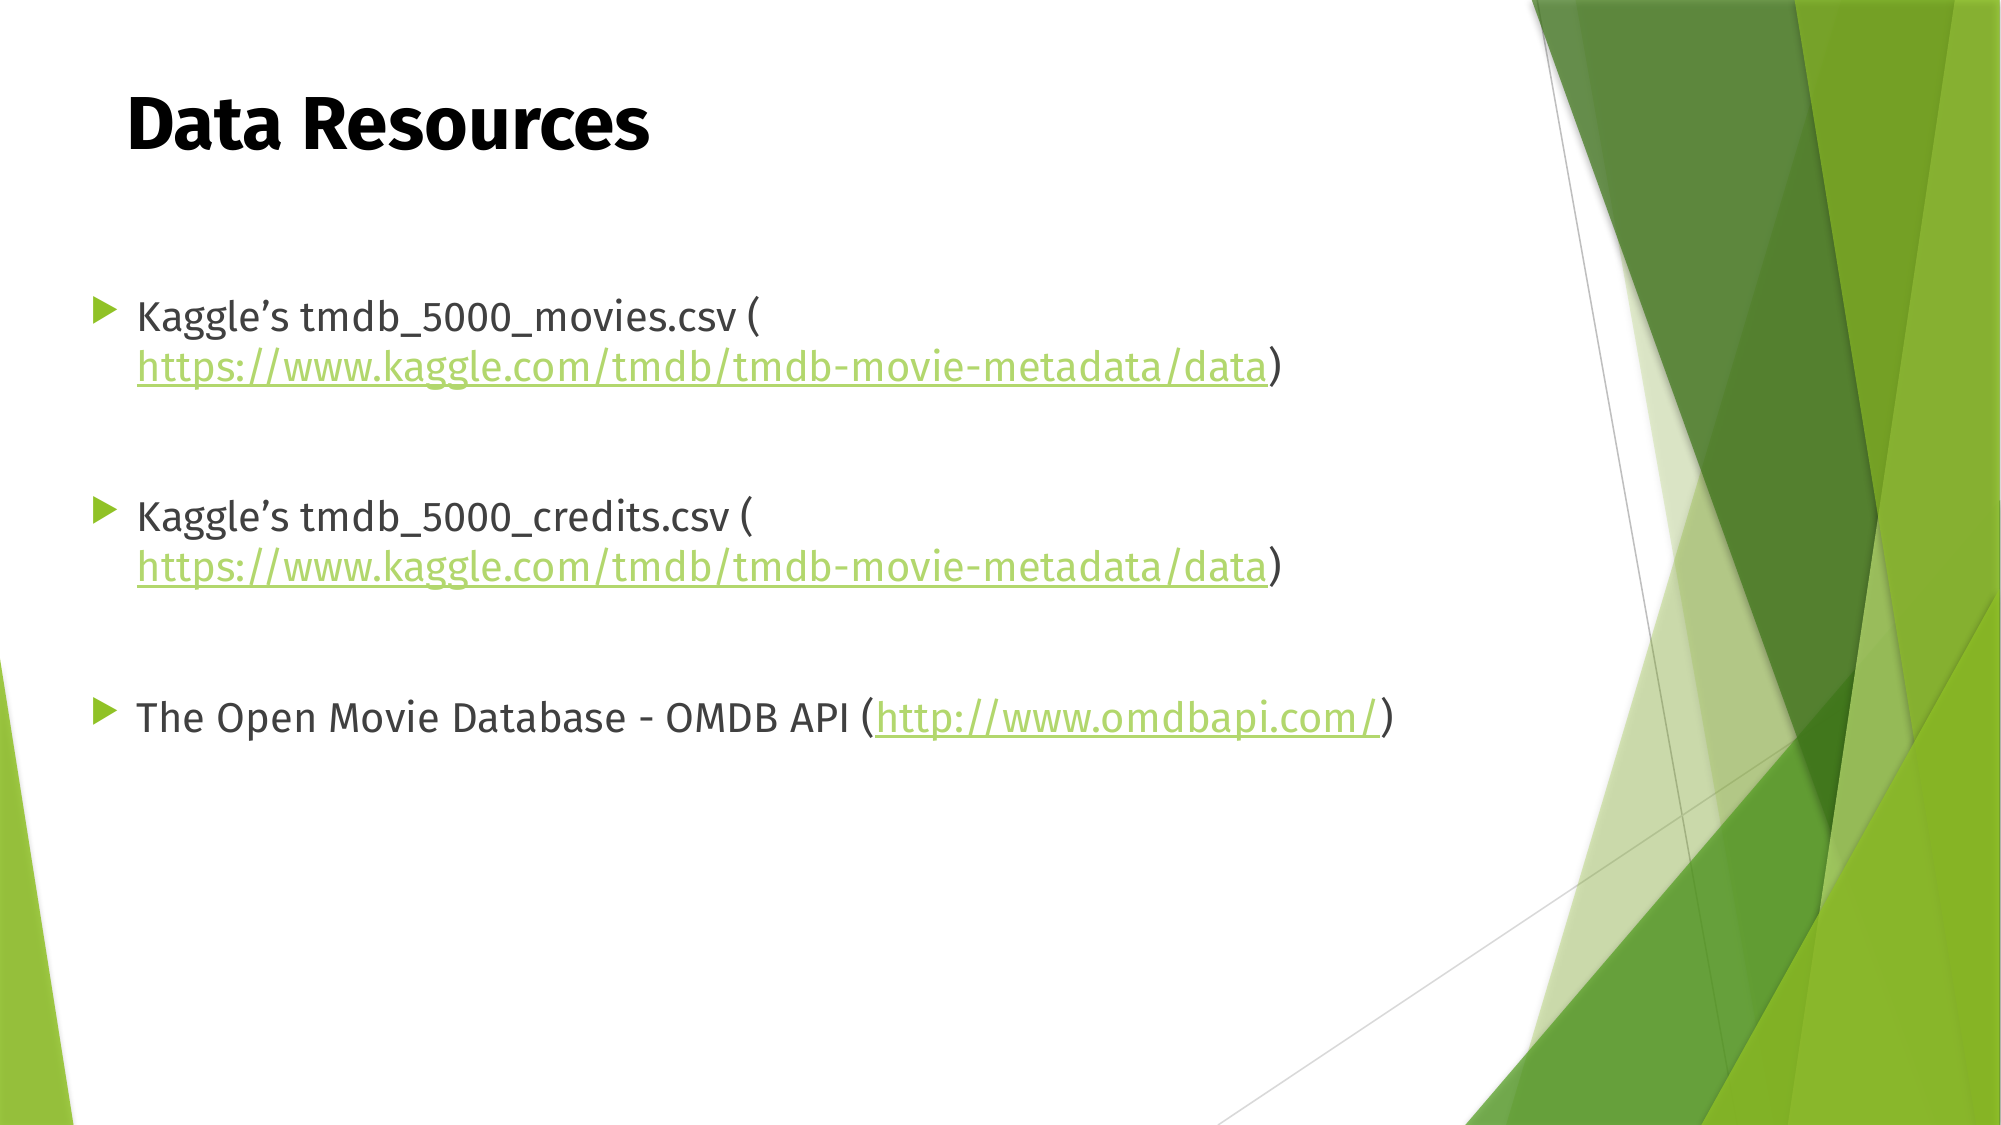

# Data Resources

Kaggle’s tmdb_5000_movies.csv (https://www.kaggle.com/tmdb/tmdb-movie-metadata/data)

Kaggle’s tmdb_5000_credits.csv (https://www.kaggle.com/tmdb/tmdb-movie-metadata/data)

The Open Movie Database - OMDB API (http://www.omdbapi.com/)